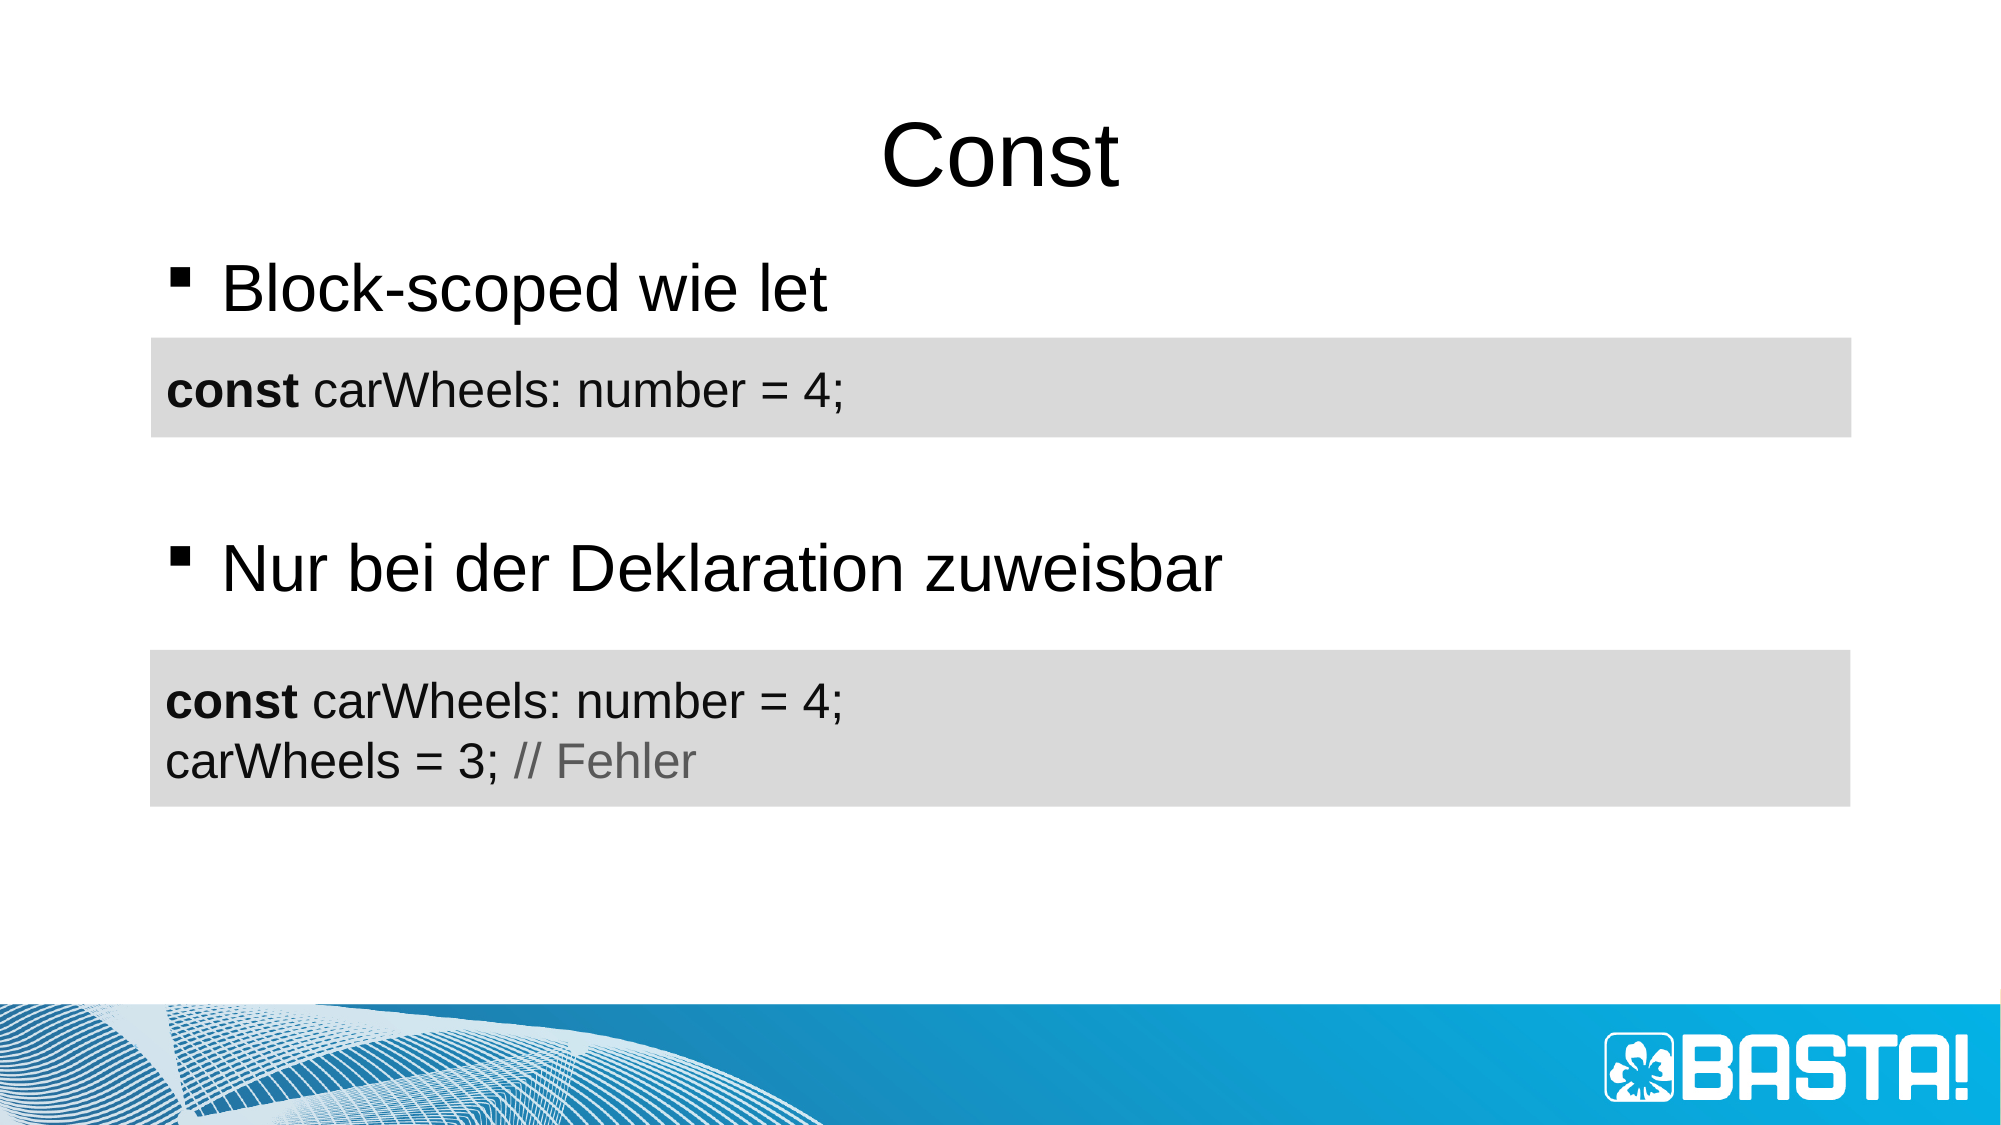

# Const
Block-scoped wie let

Nur bei der Deklaration zuweisbar
const carWheels: number = 4;
const carWheels: number = 4;
carWheels = 3; // Fehler